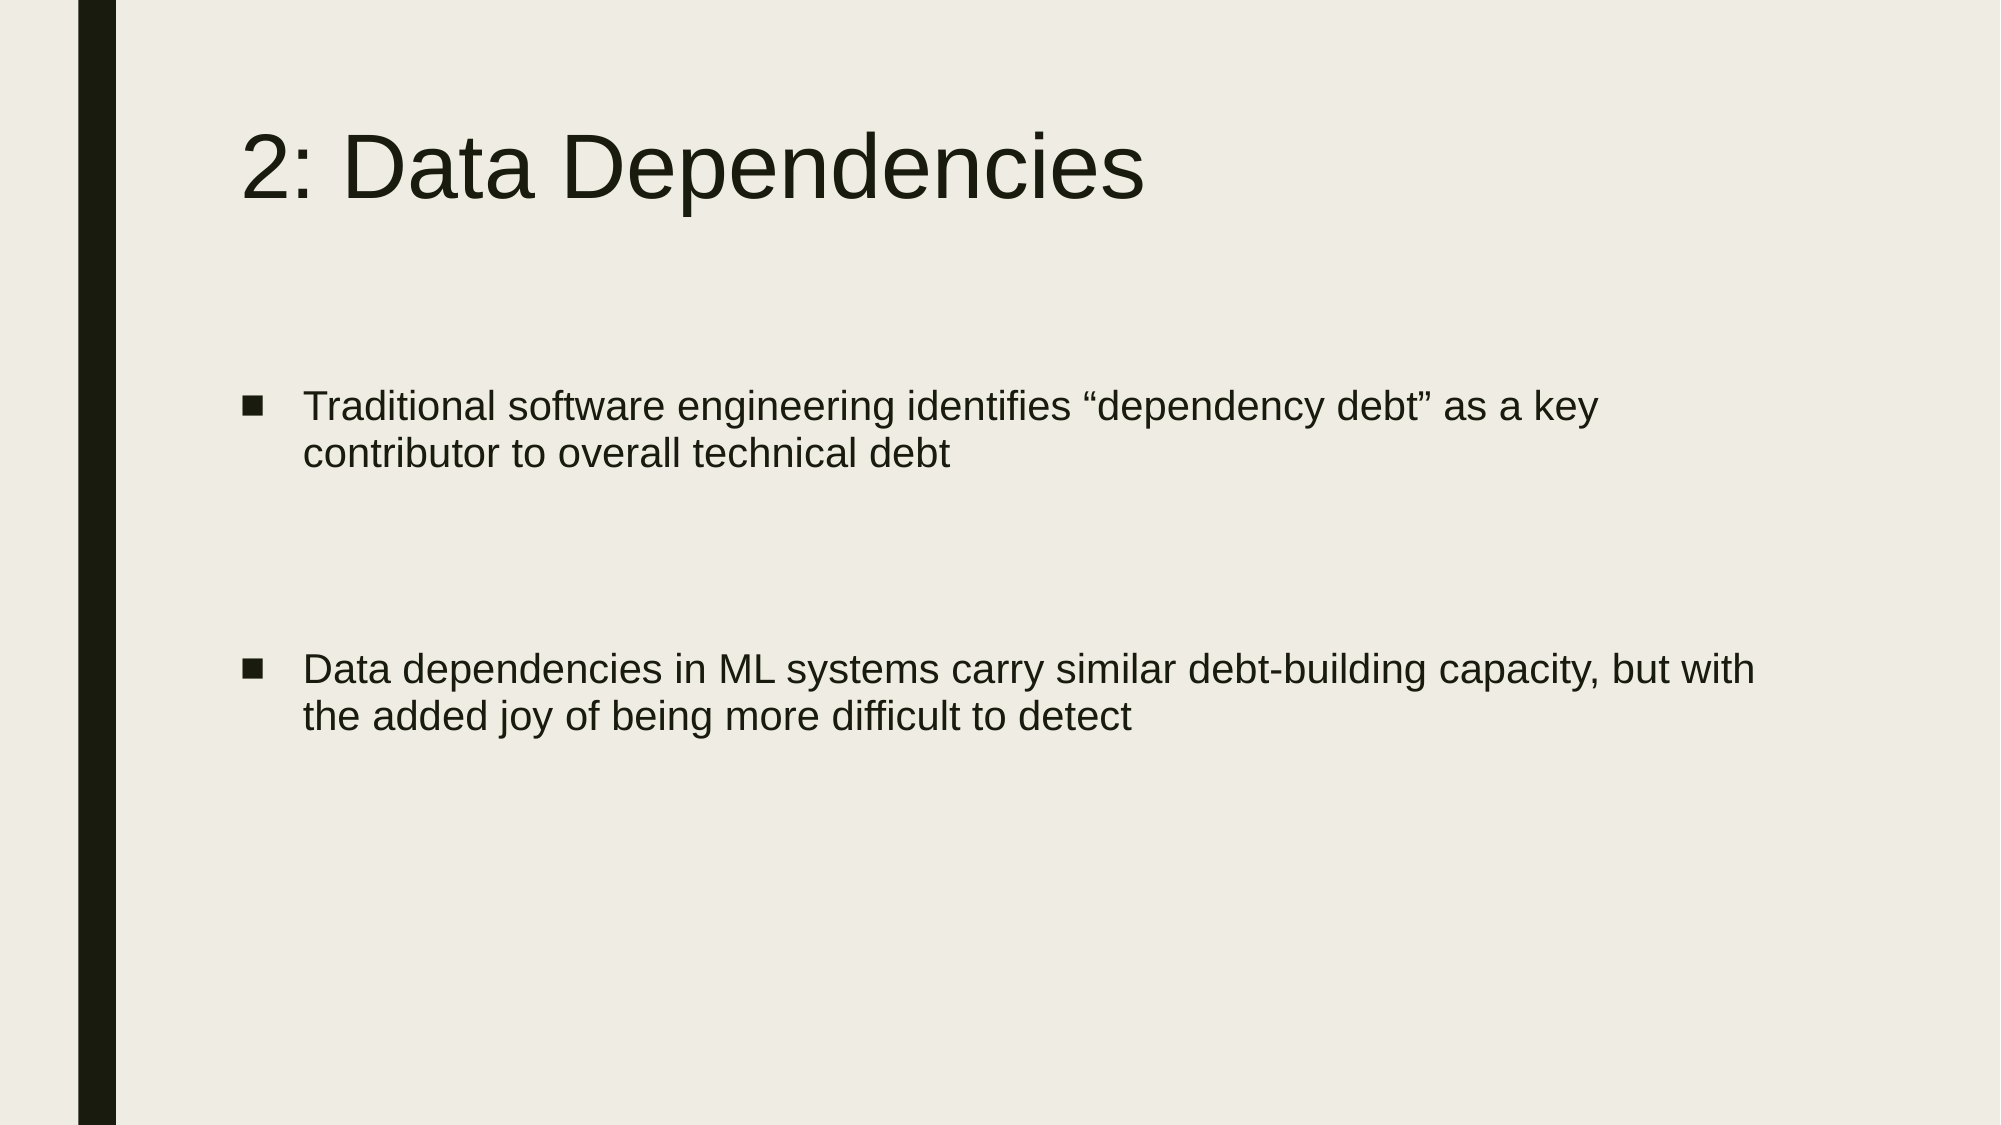

# 2: Data Dependencies
Traditional software engineering identifies “dependency debt” as a key contributor to overall technical debt

Data dependencies in ML systems carry similar debt-building capacity, but with the added joy of being more difficult to detect